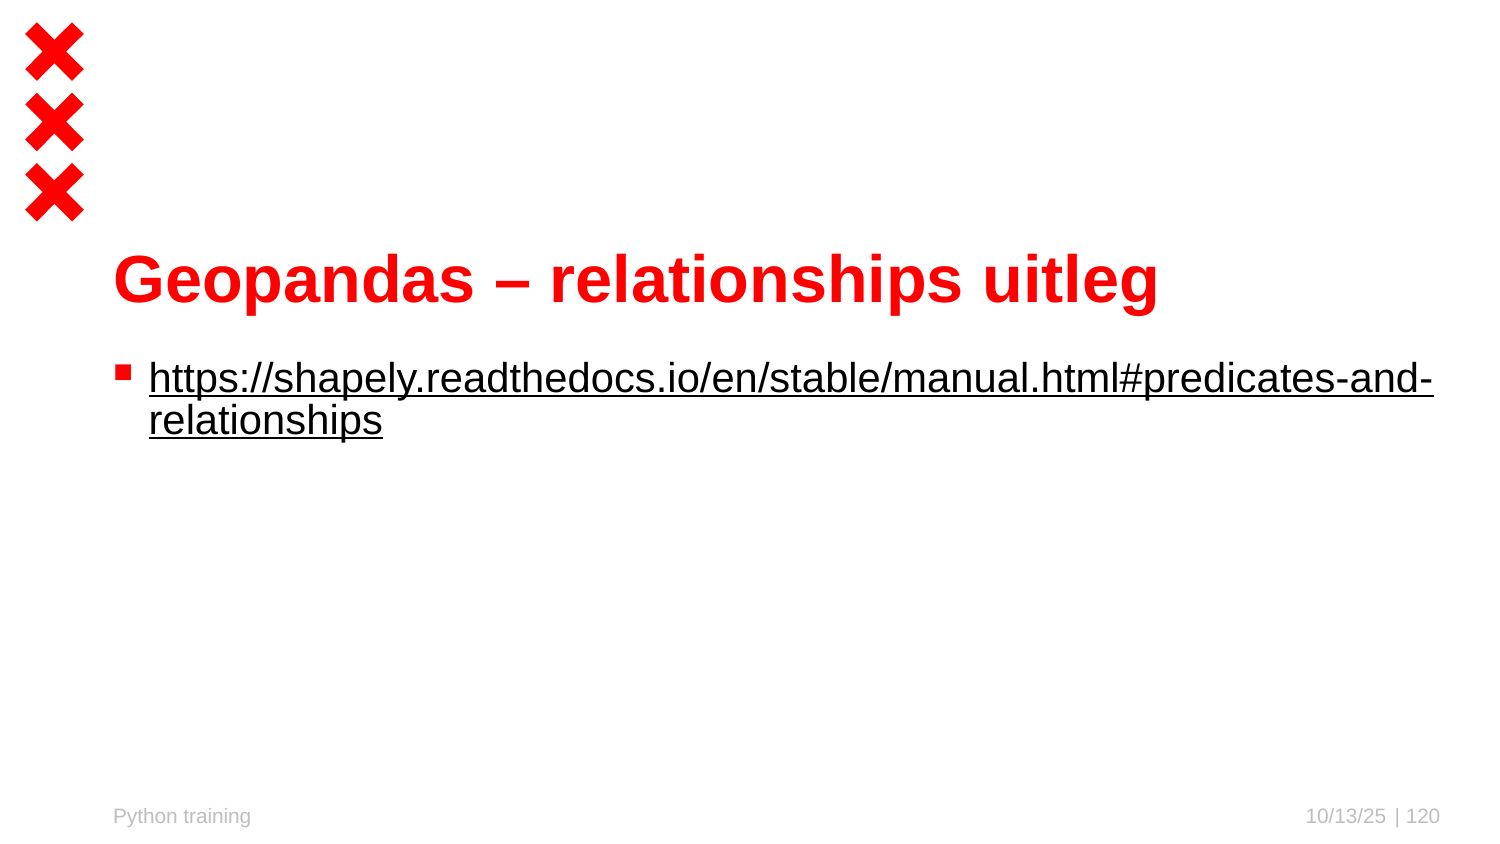

# Geopandas – relationships uitleg
https://shapely.readthedocs.io/en/stable/manual.html#predicates-and-relationships

Python training
10/13/25
| 120